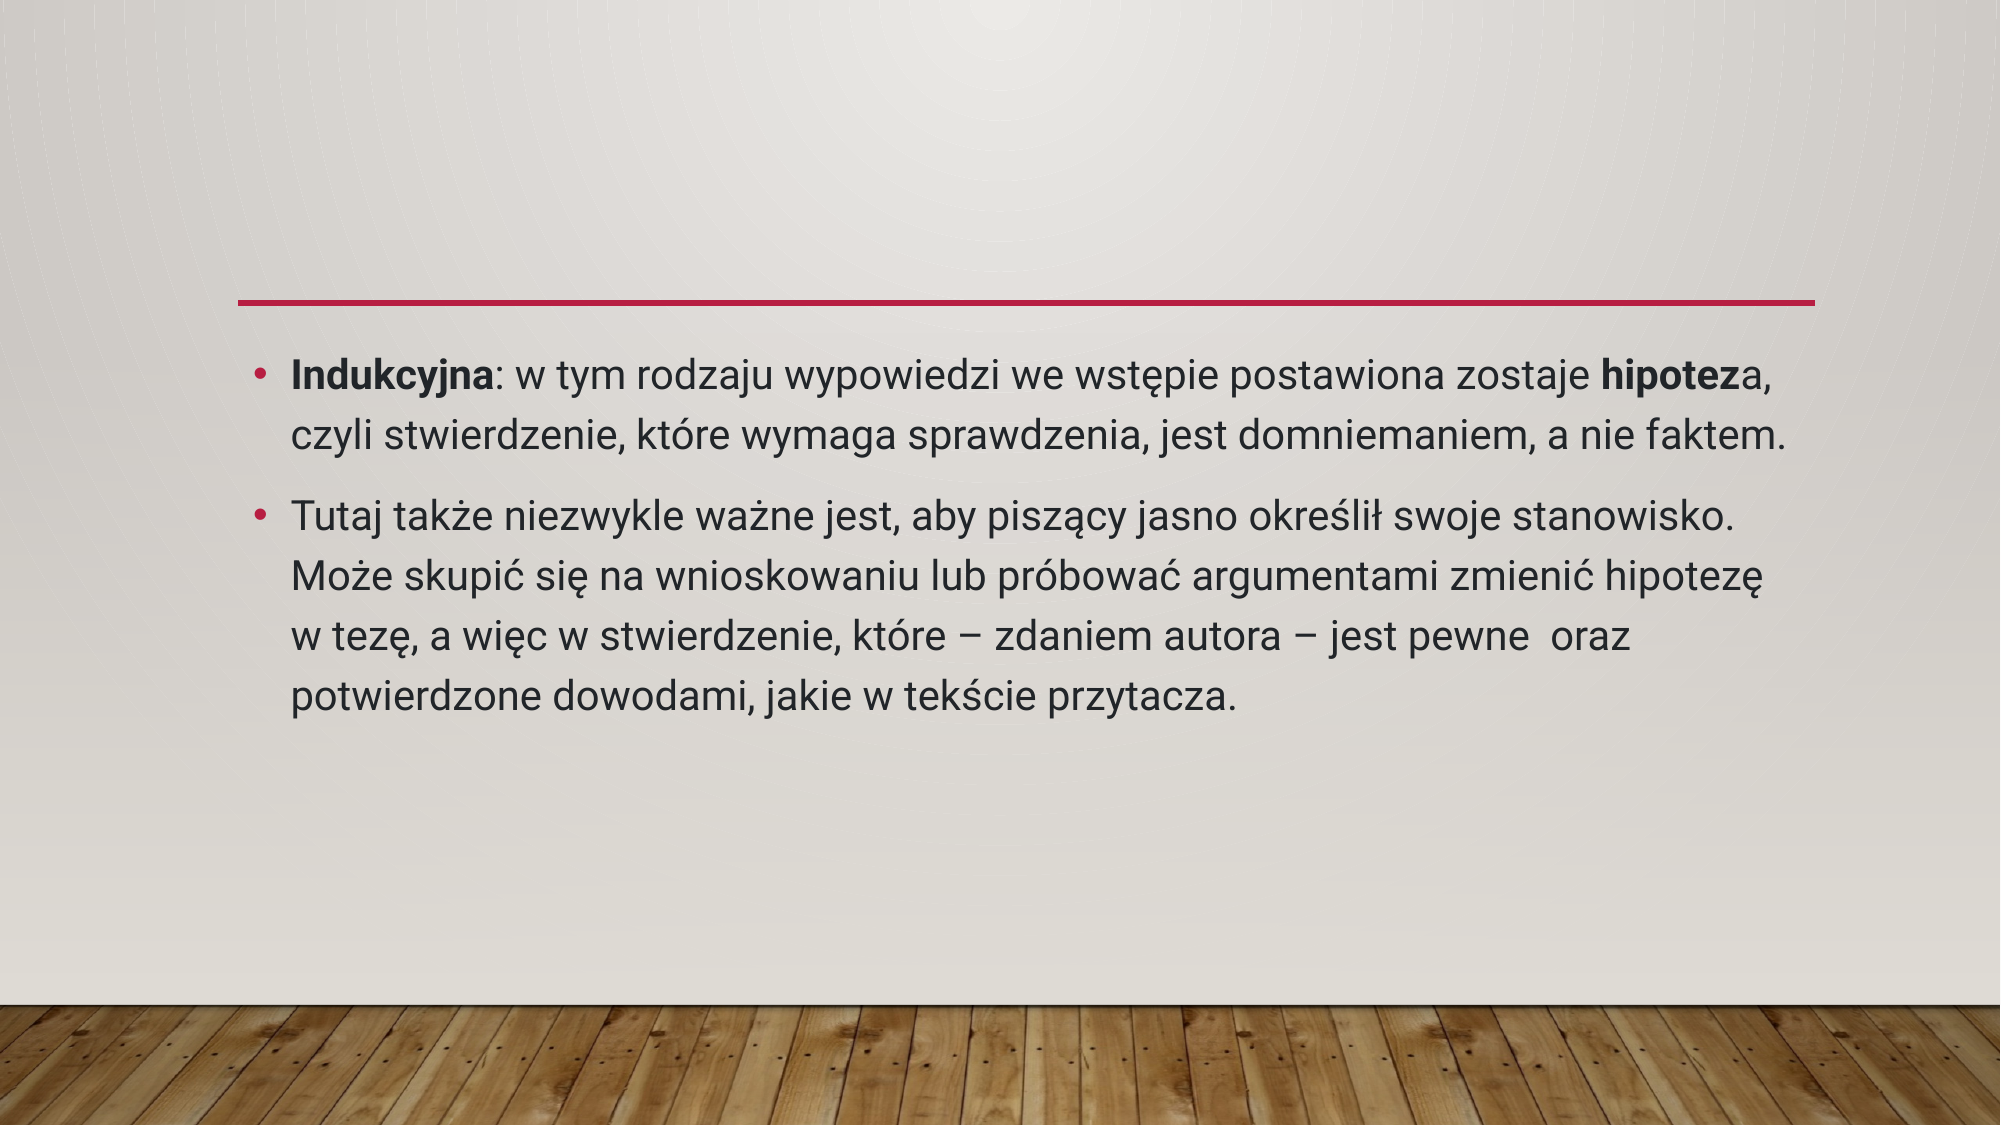

Indukcyjna: w tym rodzaju wypowiedzi we wstępie postawiona zostaje hipoteza, czyli stwierdzenie, które wymaga sprawdzenia, jest domniemaniem, a nie faktem.
Tutaj także niezwykle ważne jest, aby piszący jasno określił swoje stanowisko. Może skupić się na wnioskowaniu lub próbować argumentami zmienić hipotezę w tezę, a więc w stwierdzenie, które – zdaniem autora – jest pewne  oraz potwierdzone dowodami, jakie w tekście przytacza.